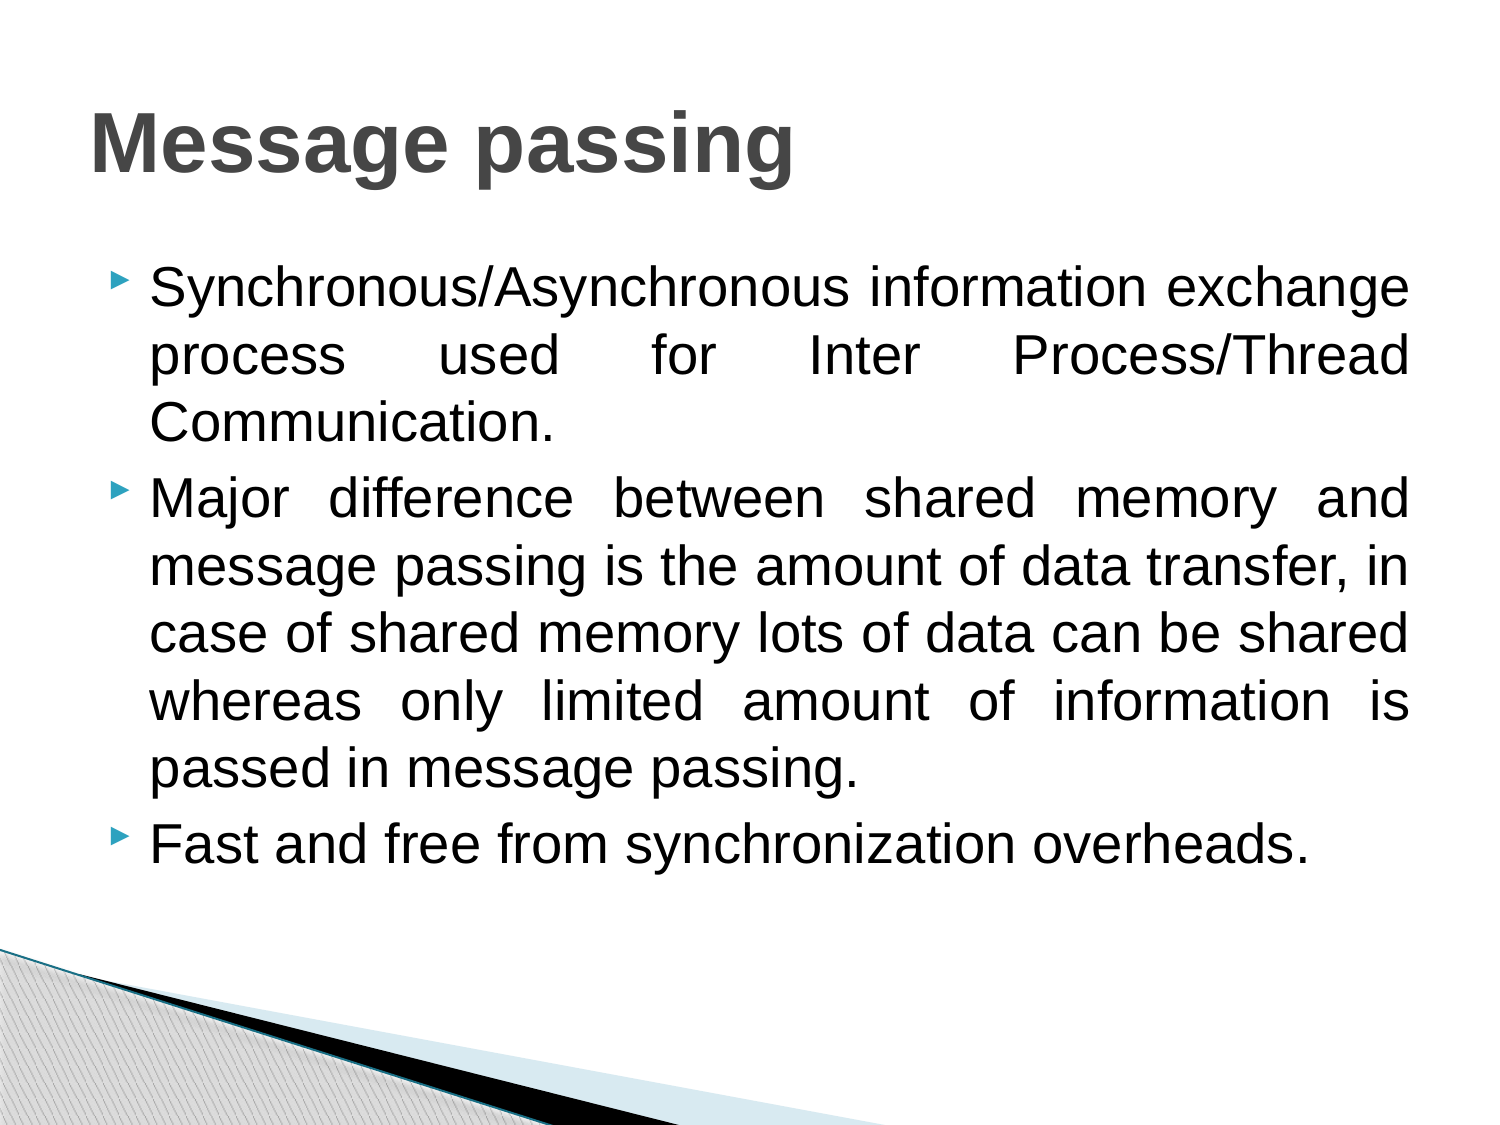

# Message passing
Synchronous/Asynchronous information exchange process used for Inter Process/Thread Communication.
Major difference between shared memory and message passing is the amount of data transfer, in case of shared memory lots of data can be shared whereas only limited amount of information is passed in message passing.
Fast and free from synchronization overheads.